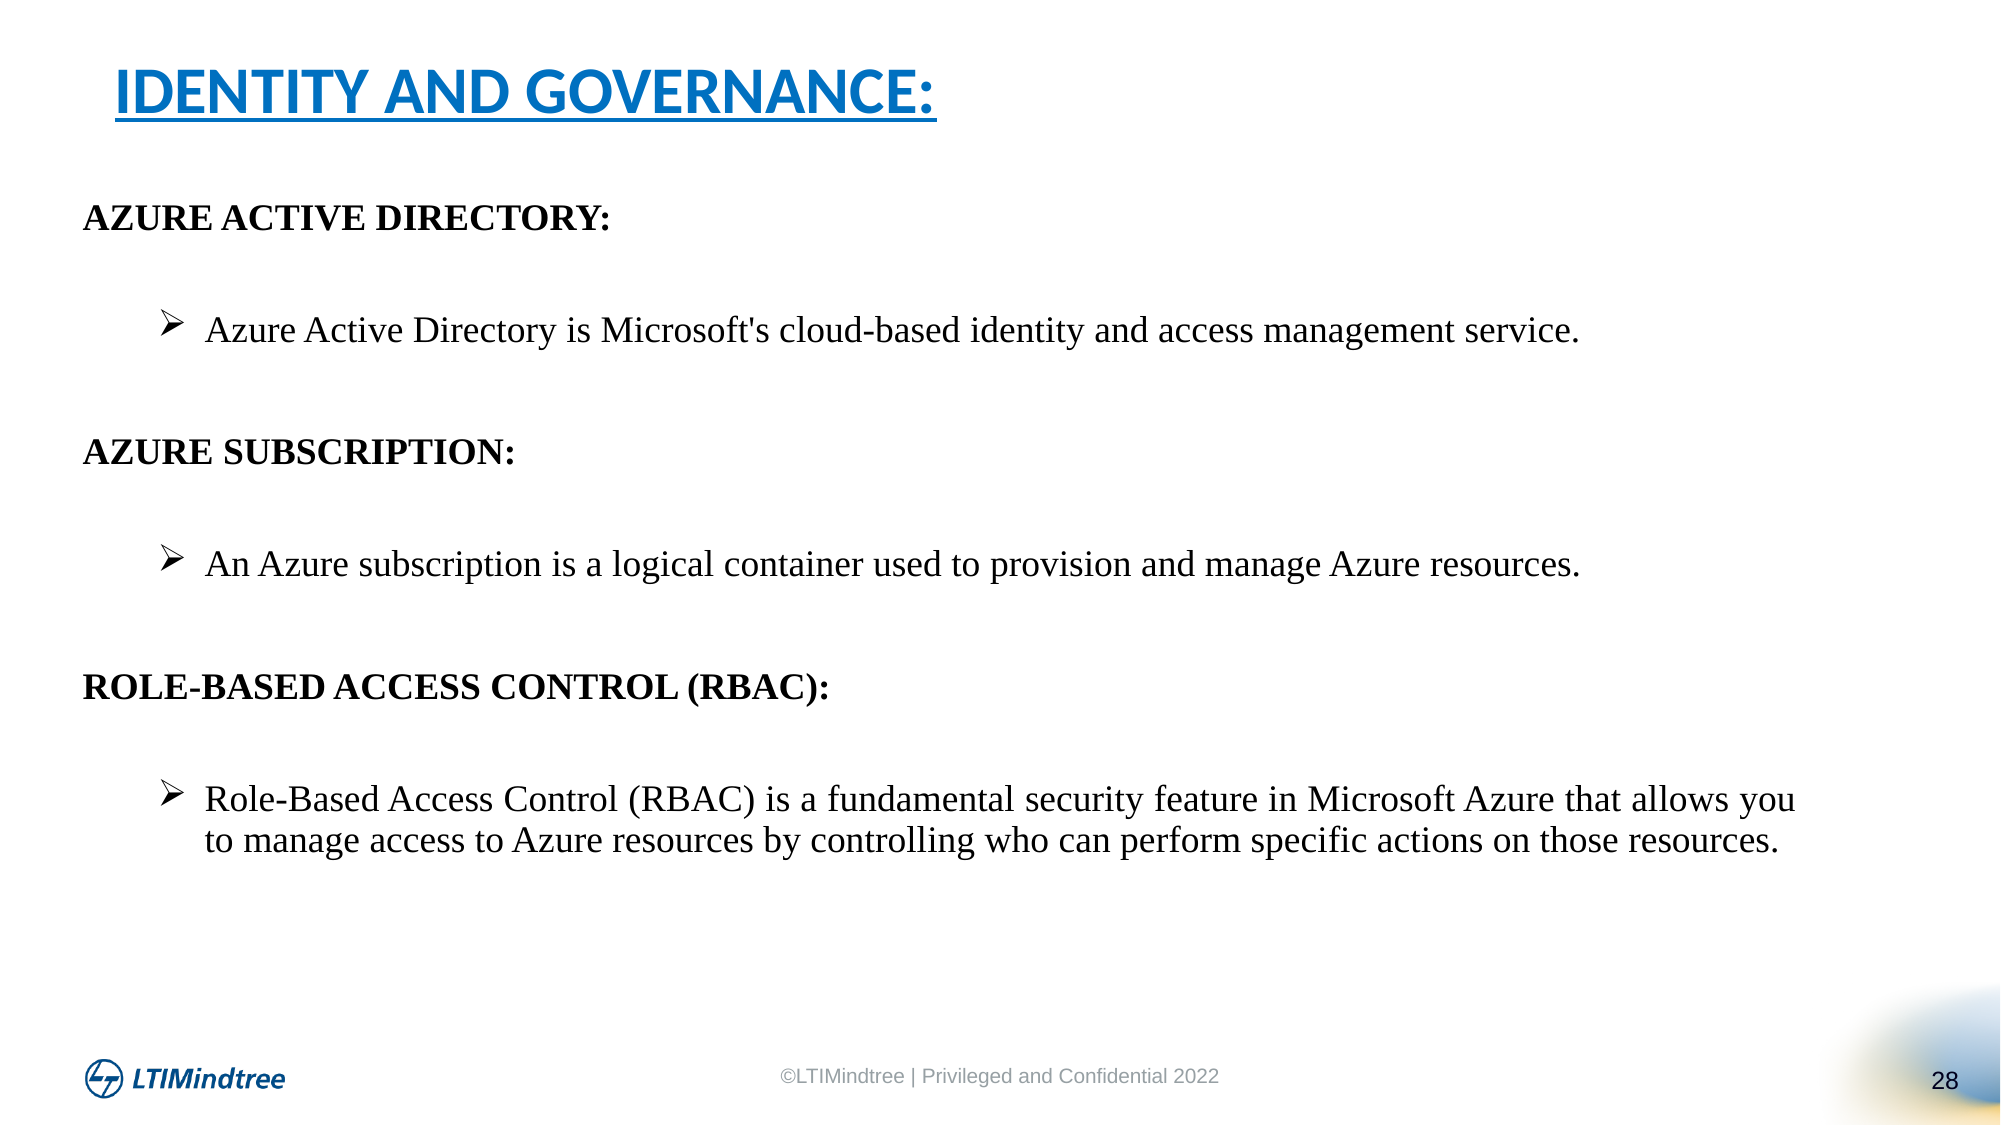

IDENTITY AND GOVERNANCE:
AZURE ACTIVE DIRECTORY:

Azure Active Directory is Microsoft's cloud-based identity and access management service.

AZURE SUBSCRIPTION:

An Azure subscription is a logical container used to provision and manage Azure resources.

ROLE-BASED ACCESS CONTROL (RBAC):

Role-Based Access Control (RBAC) is a fundamental security feature in Microsoft Azure that allows you to manage access to Azure resources by controlling who can perform specific actions on those resources.